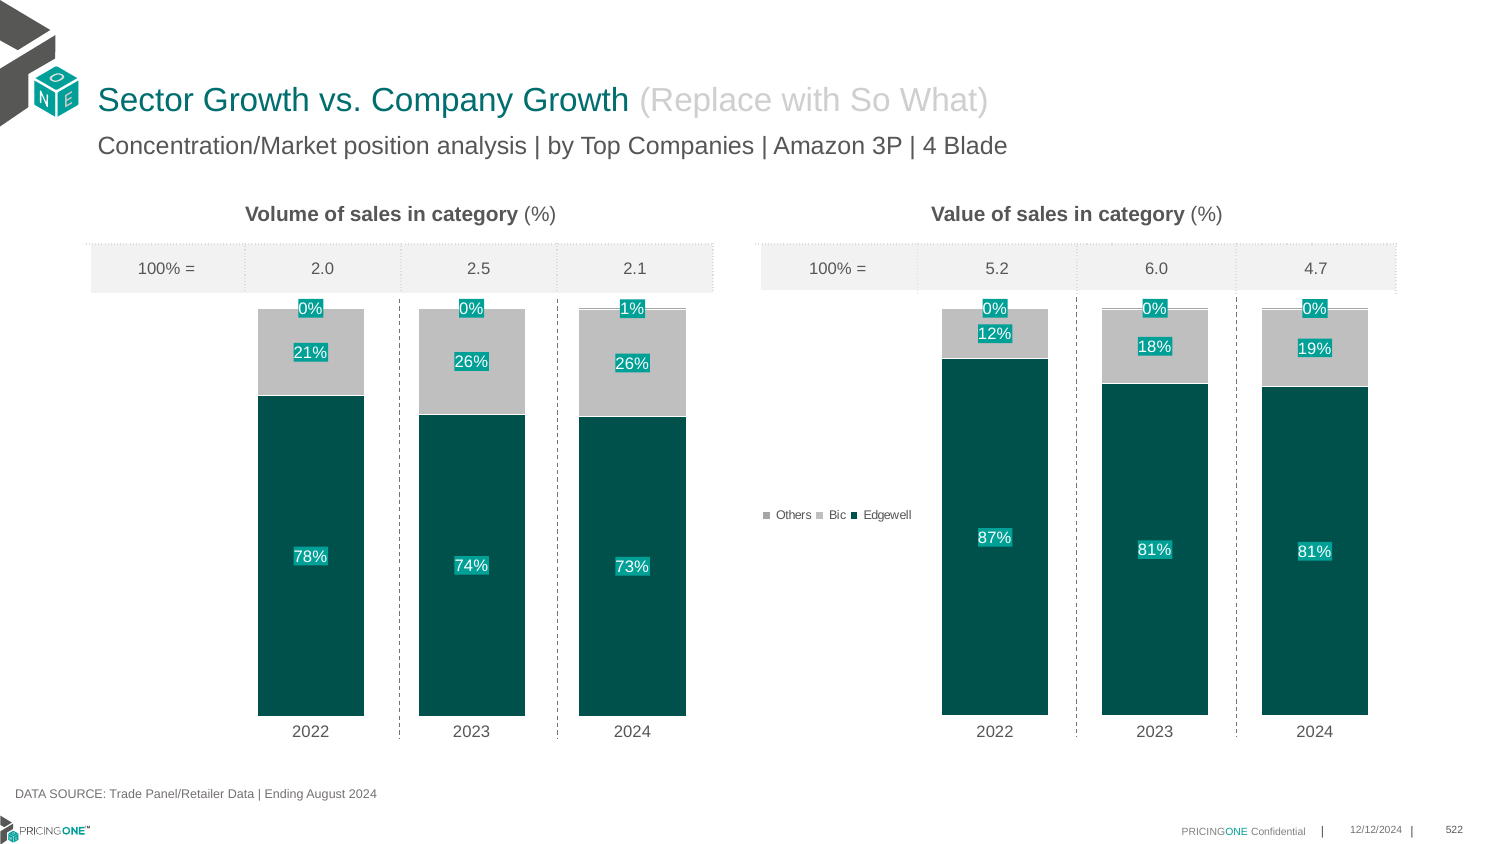

# Sector Growth vs. Company Growth (Replace with So What)
Concentration/Market position analysis | by Top Companies | Amazon 3P | 4 Blade
| Volume of sales in category (%) |  |  |  |
| --- | --- | --- | --- |
| 100% = | 2.0 | 2.5 | 2.1 |
| Value of sales in category (%) |  |  |  |
| --- | --- | --- | --- |
| 100% = | 5.2 | 6.0 | 4.7 |

### Chart

| Category | Edgewell | Bic | Others |
|---|---|---|---|
| 2022 | 0.7845095154862758 | 0.2122188468034852 | 0.0032716377102389787 |
| 2023 | 0.7393602883588957 | 0.25692694123080956 | 0.003712770410294797 |
| 2024 | 0.7345268634254868 | 0.2598736914604571 | 0.0055994451140561055 |

### Chart

| Category | Edgewell | Bic | Others |
|---|---|---|---|
| 2022 | 0.8745905369730724 | 0.1230052851890448 | 0.002404177837882753 |
| 2023 | 0.8144905859066814 | 0.18214094387659222 | 0.003368470216726355 |
| 2024 | 0.8067945452869002 | 0.1895638921478542 | 0.0036415625652455458 |
DATA SOURCE: Trade Panel/Retailer Data | Ending August 2024

12/12/2024
522